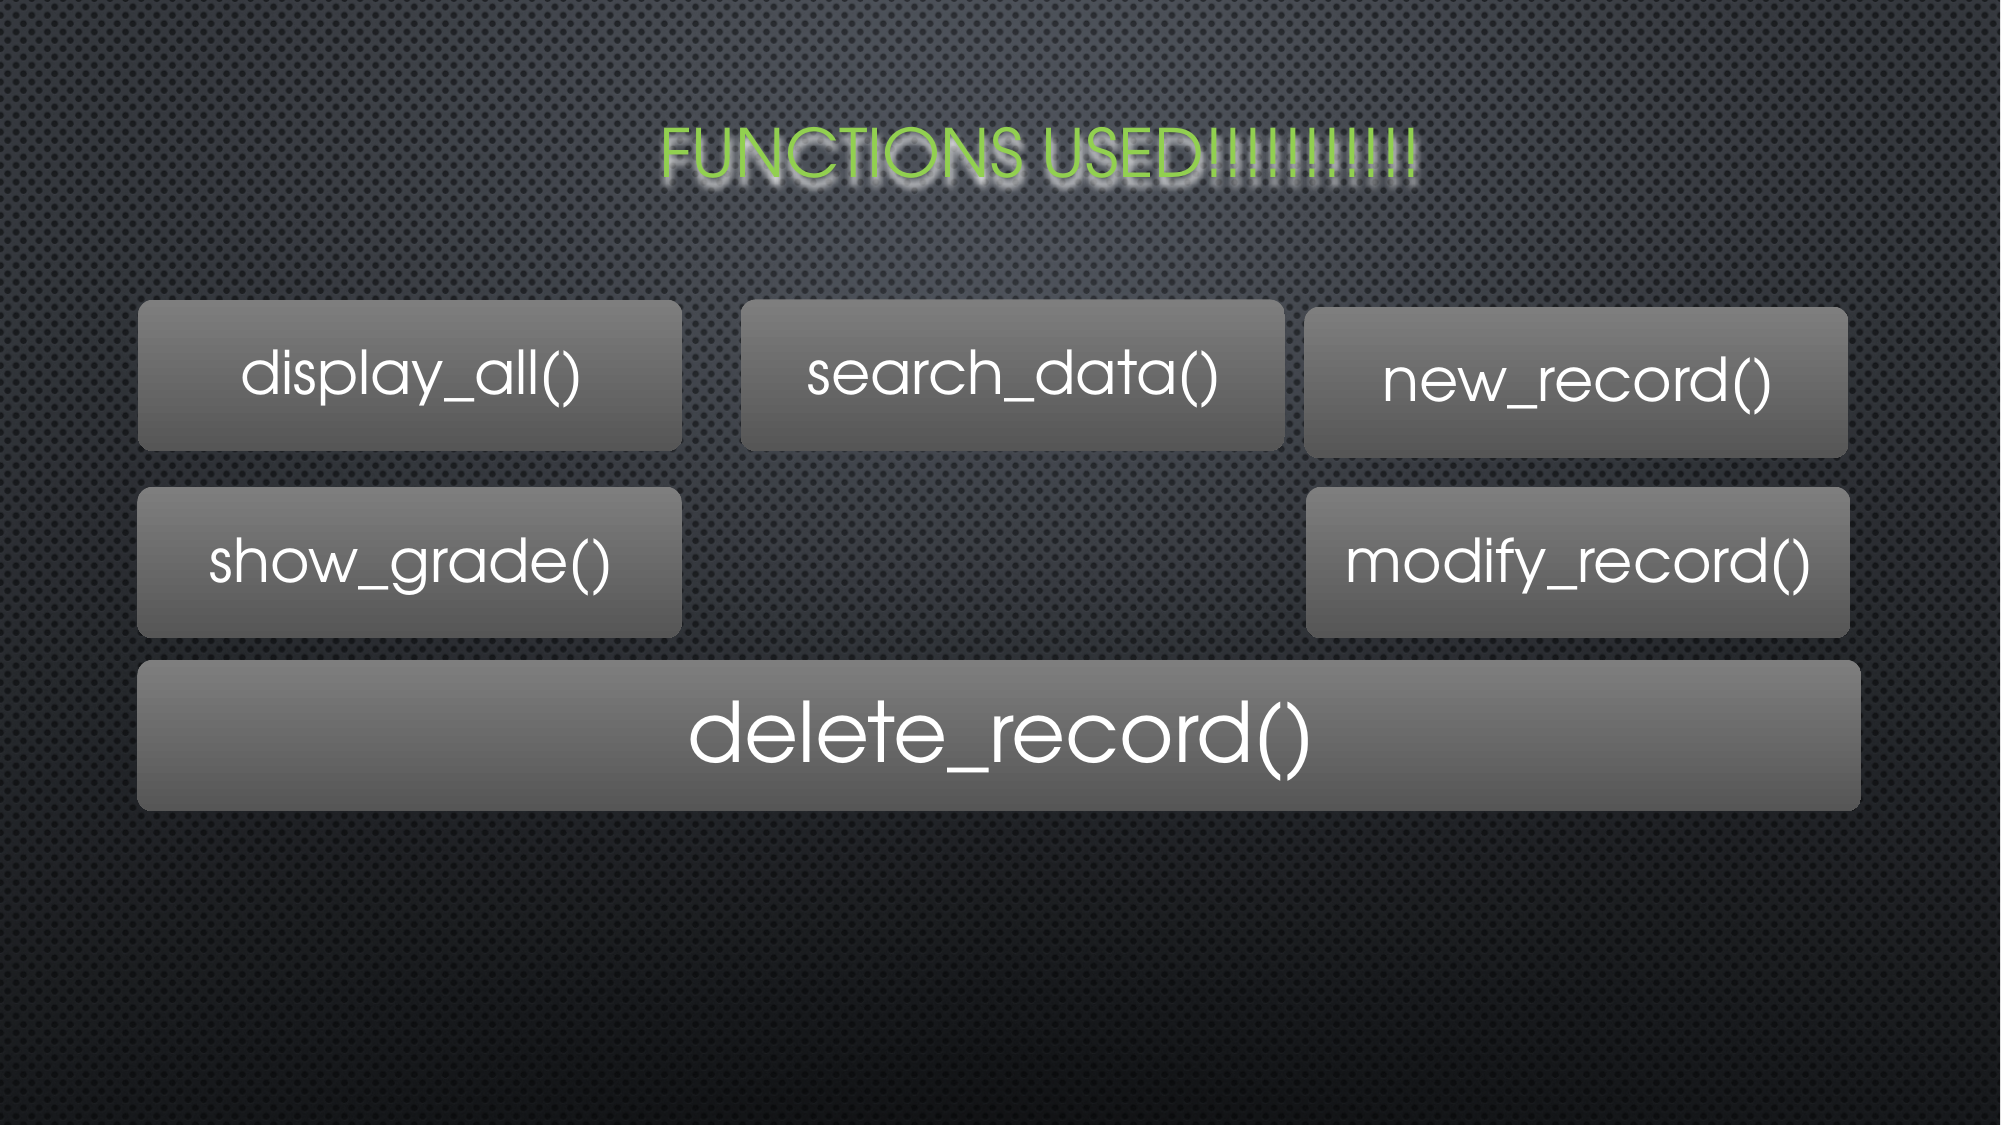

# Functions Used!!!!!!!!!!!
delete_record()
new_record()
display_all()
show_grade()
modify_record()
search_data()